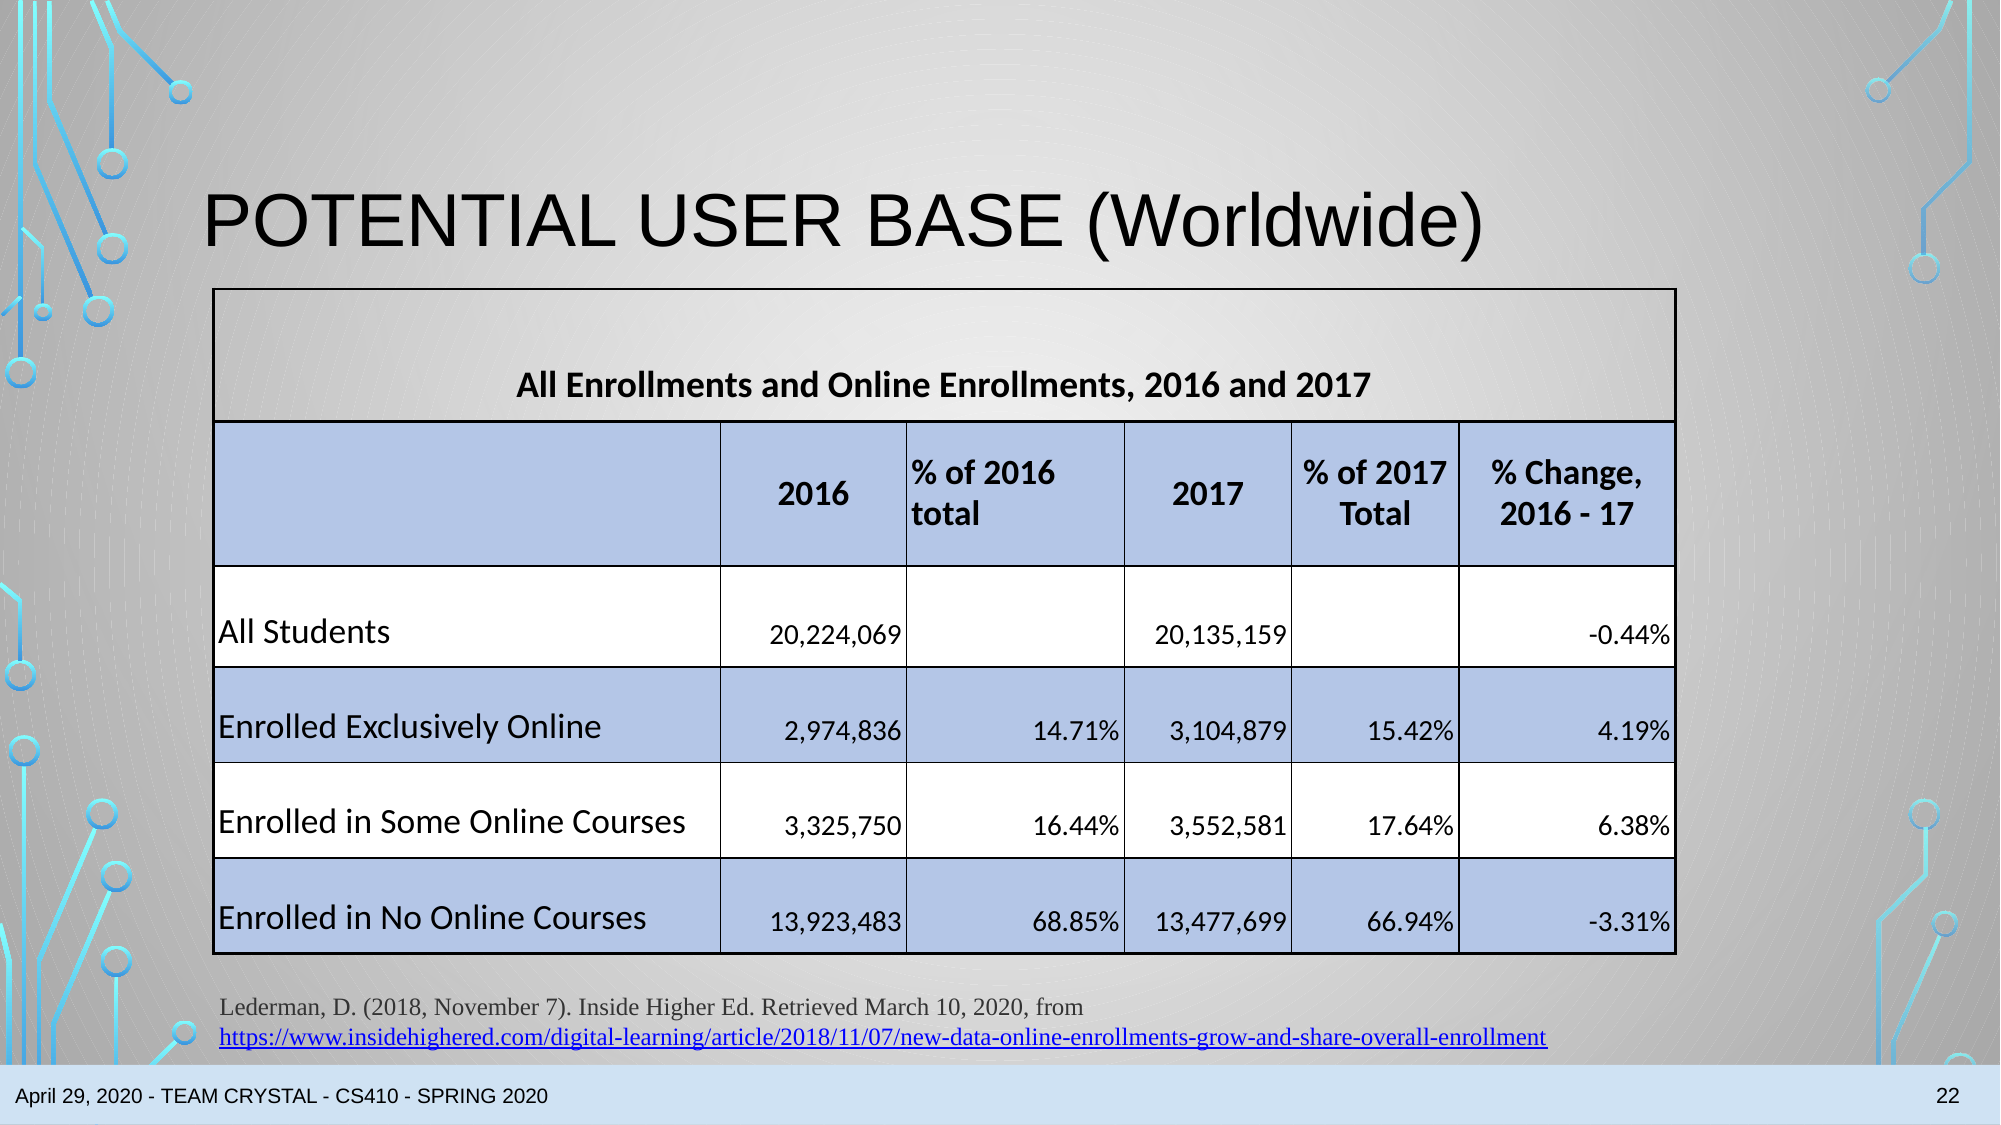

# POTENTIAL USER BASE (Worldwide)
| All Enrollments and Online Enrollments, 2016 and 2017 |  |  |  |  |  |
| --- | --- | --- | --- | --- | --- |
|  | 2016 | % of 2016 total | 2017 | % of 2017 Total | % Change, 2016 - 17 |
| All Students | 20,224,069 |  | 20,135,159 |  | -0.44% |
| Enrolled Exclusively Online | 2,974,836 | 14.71% | 3,104,879 | 15.42% | 4.19% |
| Enrolled in Some Online Courses | 3,325,750 | 16.44% | 3,552,581 | 17.64% | 6.38% |
| Enrolled in No Online Courses | 13,923,483 | 68.85% | 13,477,699 | 66.94% | -3.31% |
Lederman, D. (2018, November 7). Inside Higher Ed. Retrieved March 10, 2020, from https://www.insidehighered.com/digital-learning/article/2018/11/07/new-data-online-enrollments-grow-and-share-overall-enrollment
22